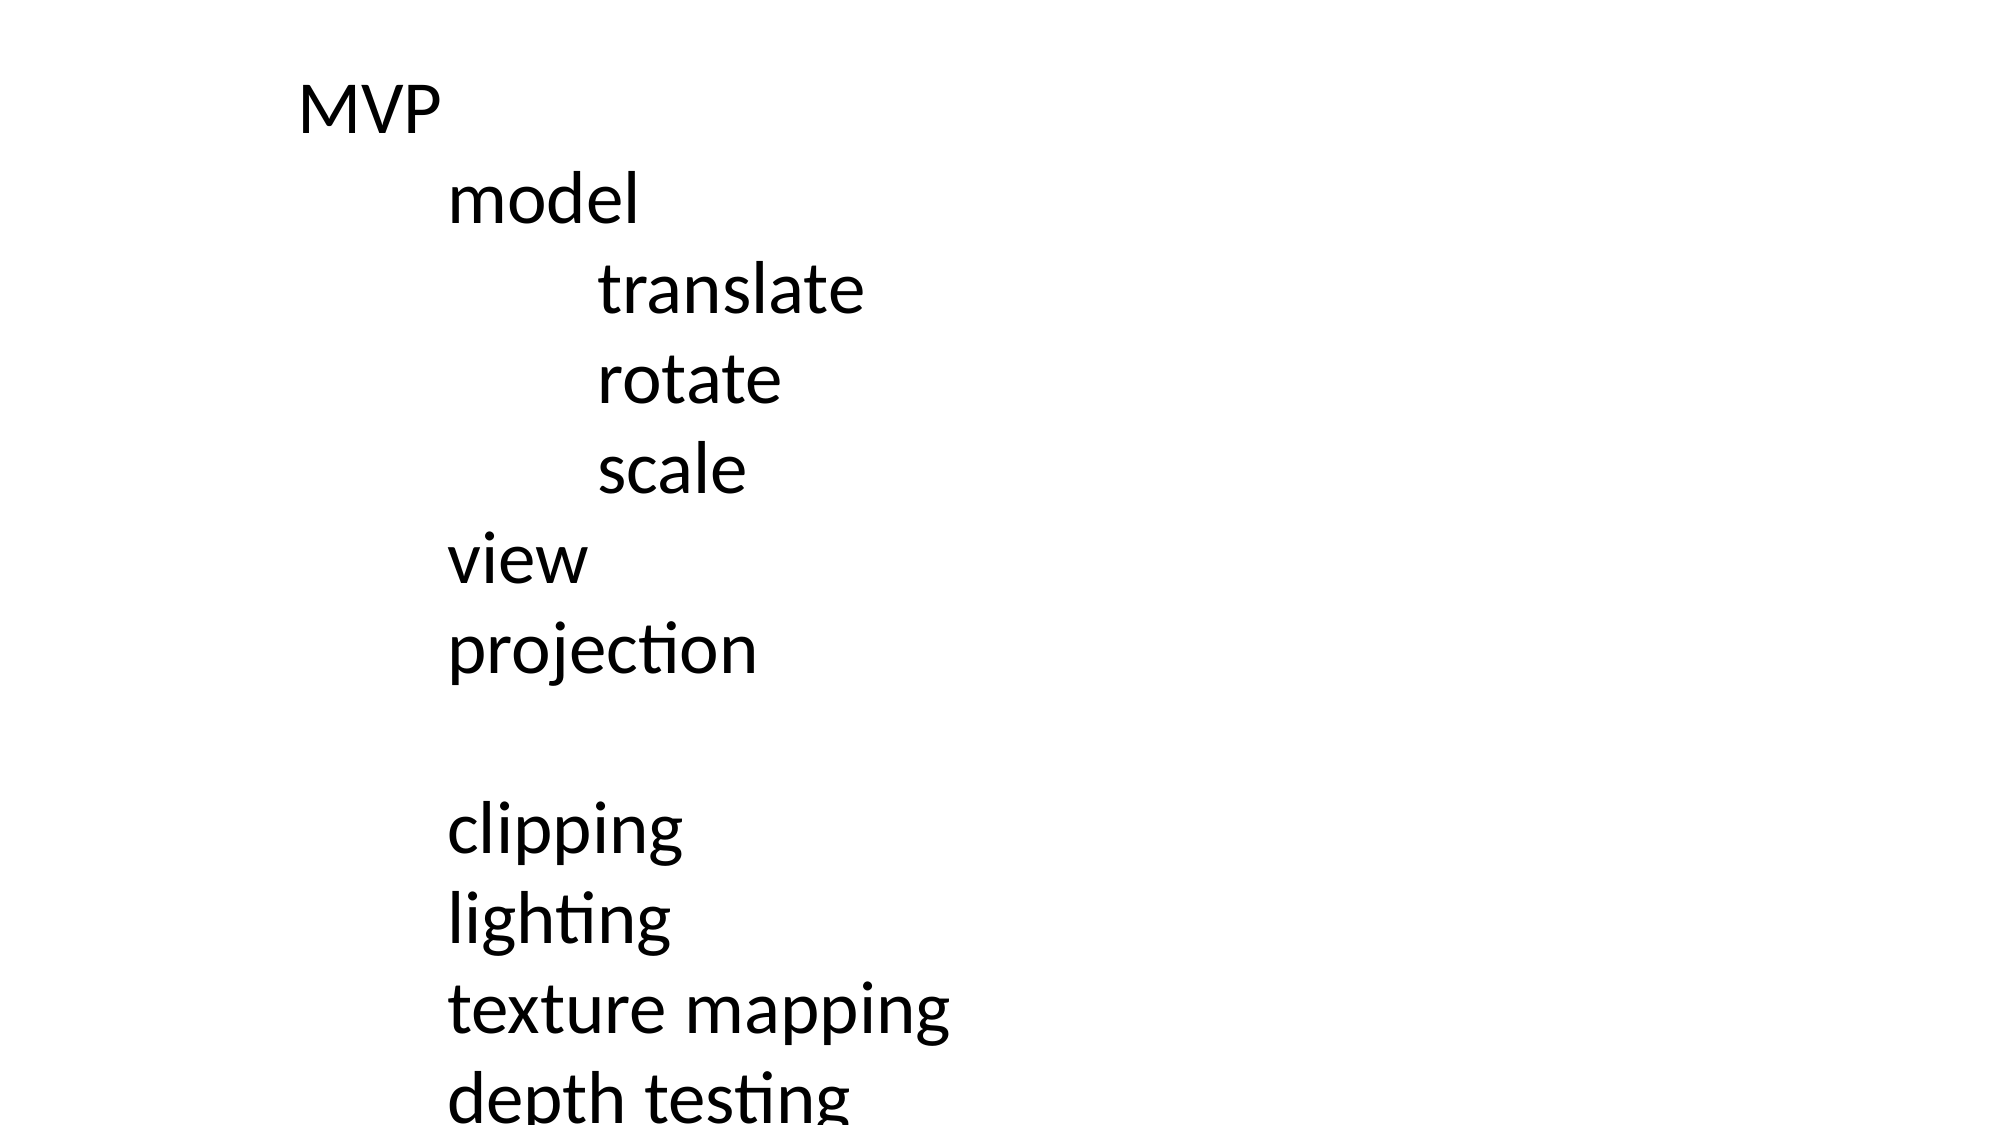

MVP
	model
		translate
		rotate
		scale
	view
	projection

	clipping
	lighting
	texture mapping
	depth testing